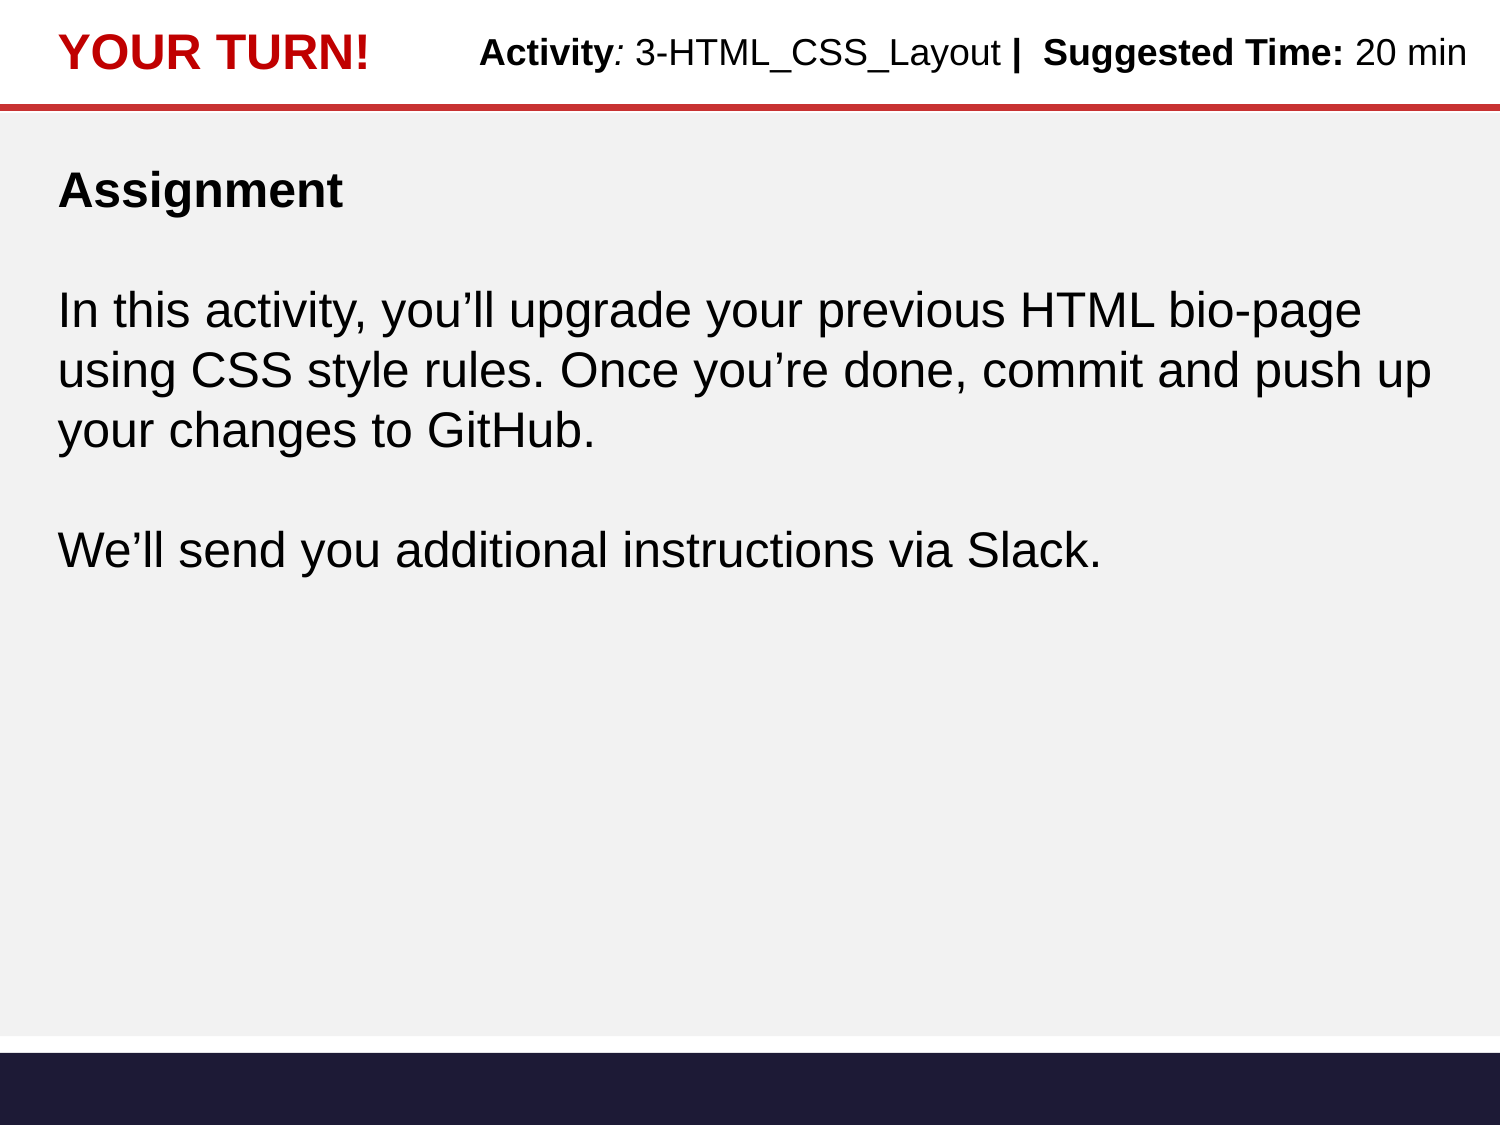

# YOUR TURN!
Activity: 3-HTML_CSS_Layout |  Suggested Time: 20 min

Assignment

In this activity, you’ll upgrade your previous HTML bio-page using CSS style rules. Once you’re done, commit and push up your changes to GitHub.

We’ll send you additional instructions via Slack.